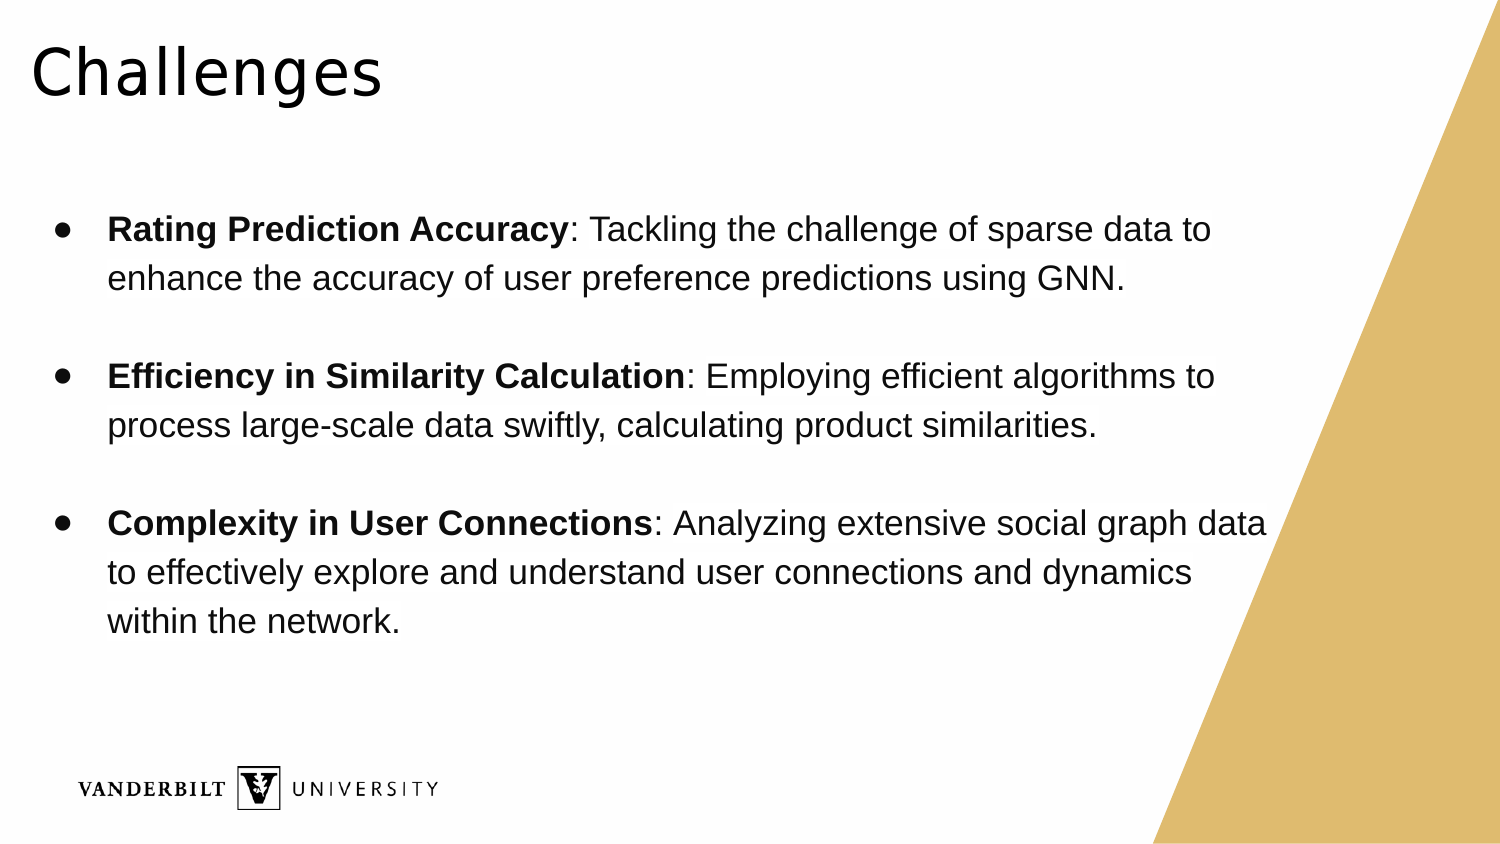

# Challenges
Rating Prediction Accuracy: Tackling the challenge of sparse data to enhance the accuracy of user preference predictions using GNN.

Efficiency in Similarity Calculation: Employing efficient algorithms to process large-scale data swiftly, calculating product similarities.

Complexity in User Connections: Analyzing extensive social graph data to effectively explore and understand user connections and dynamics within the network.